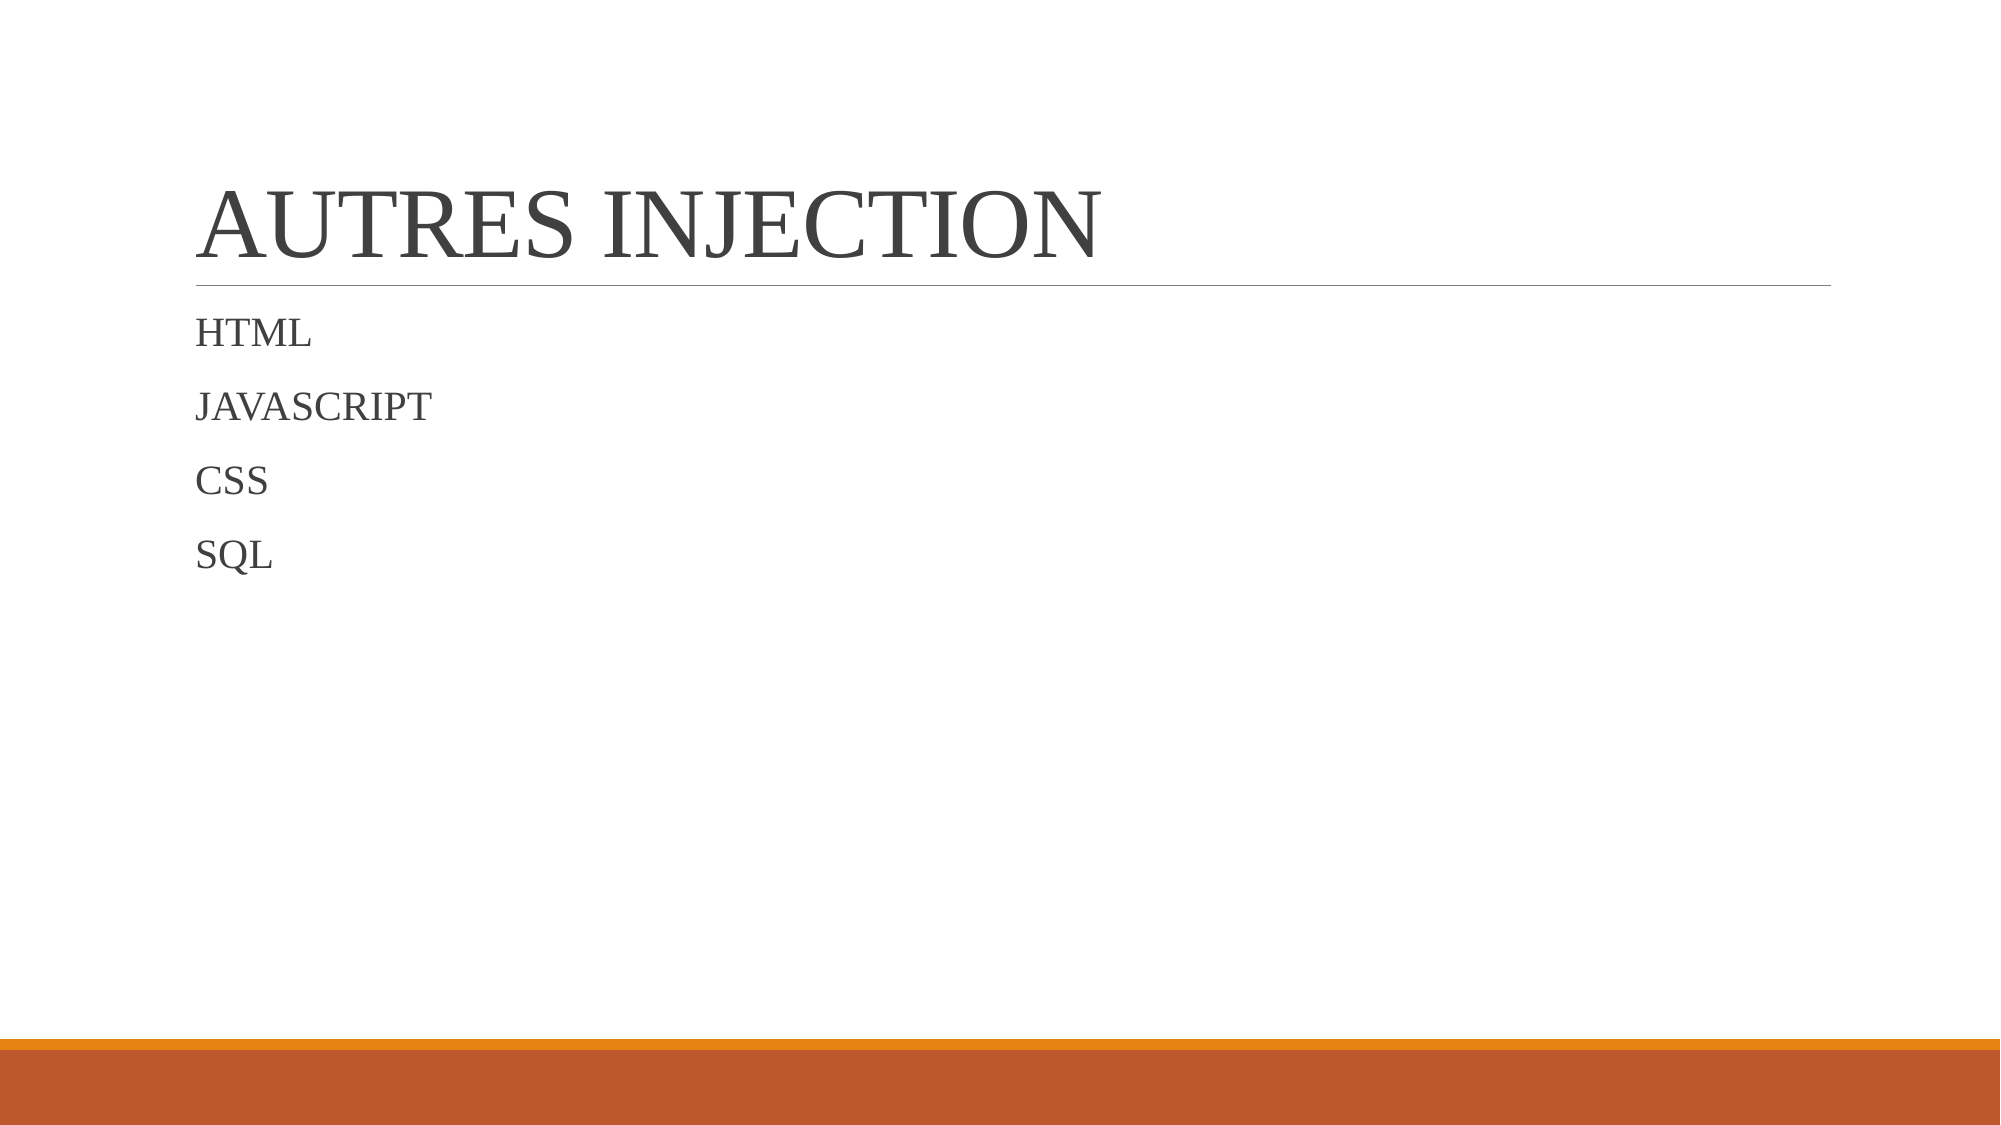

# AUTRES INJECTION
HTML
JAVASCRIPT
CSS
SQL